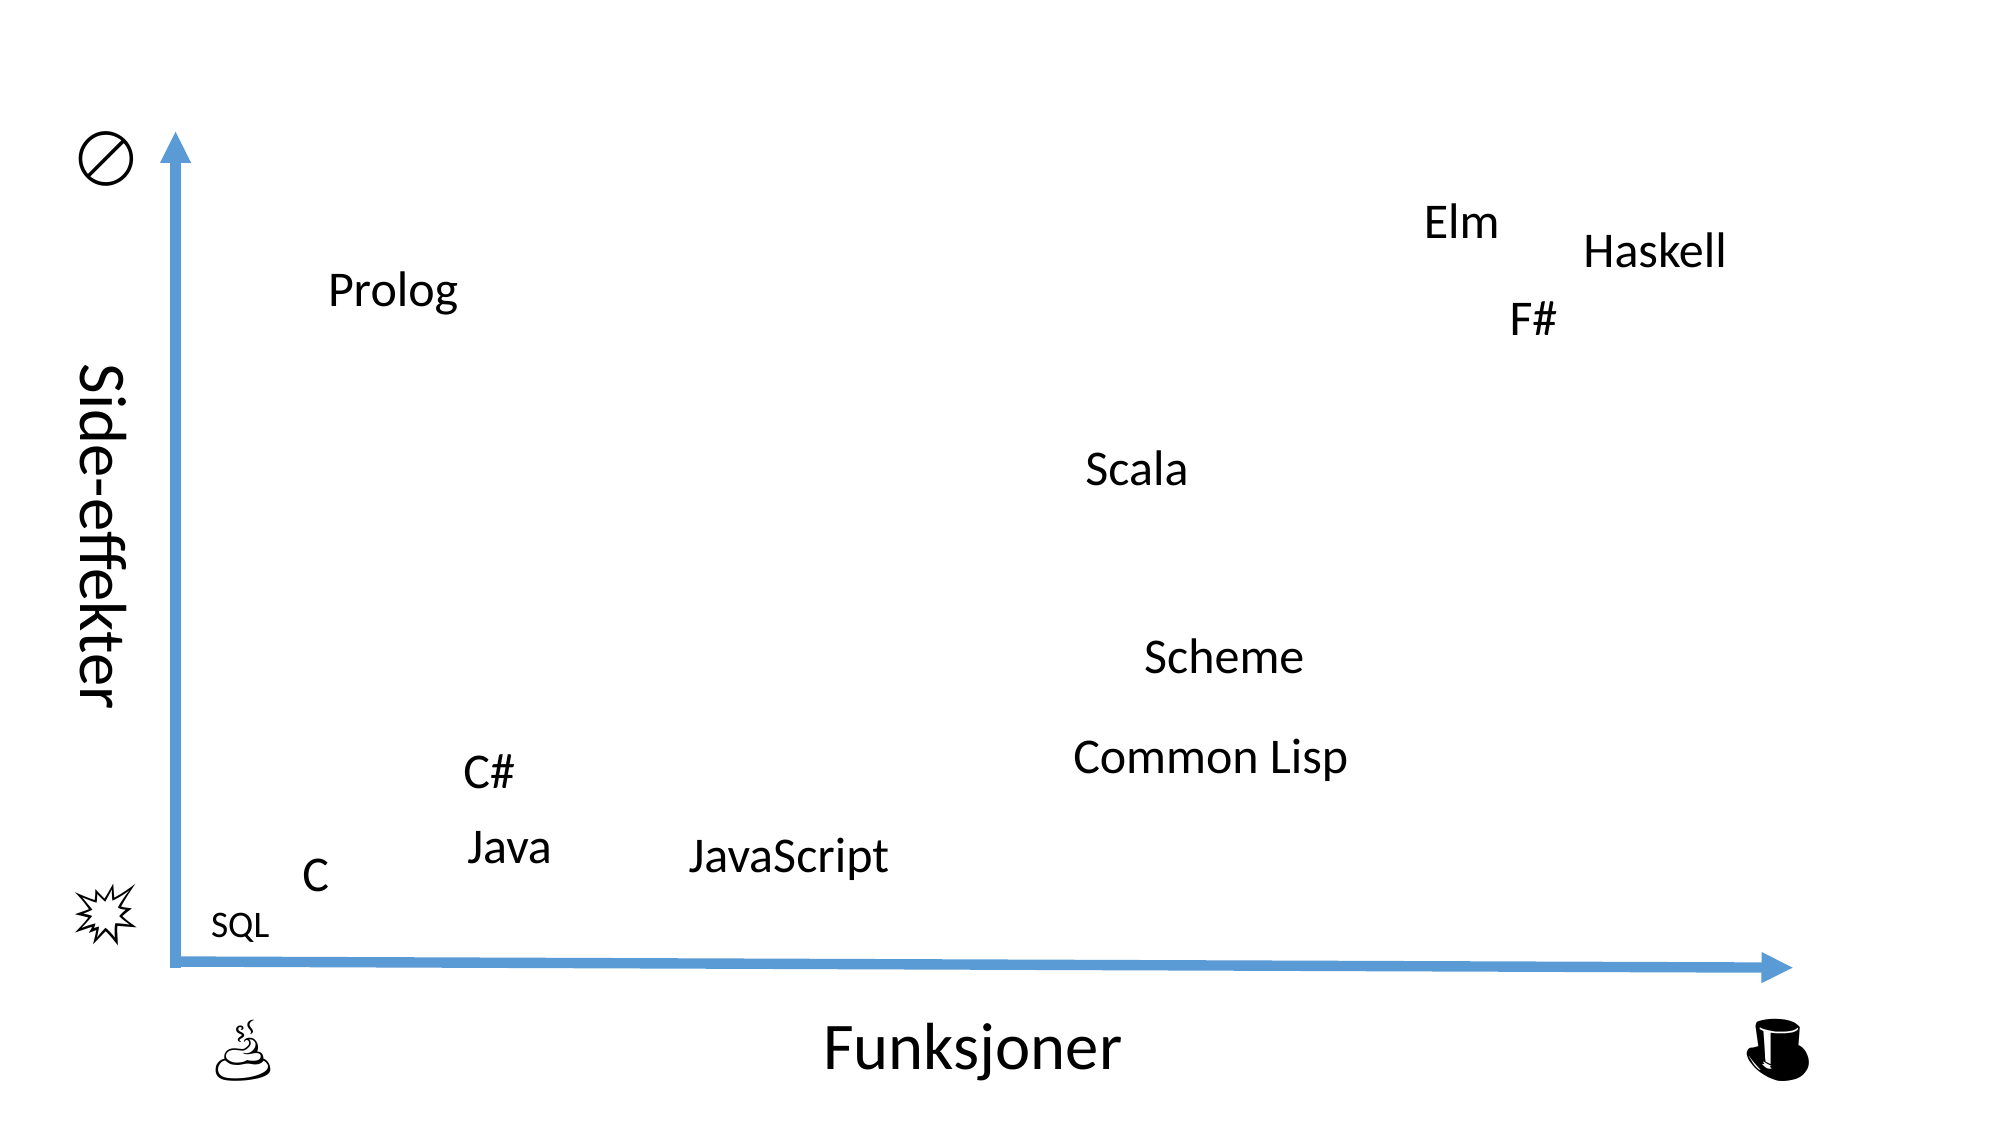

🚫
Elm
Haskell
Prolog
F#
Scala
Side-effekter
Scheme
Common Lisp
C#
Java
JavaScript
C
💥
SQL
💩
Funksjoner
🎩